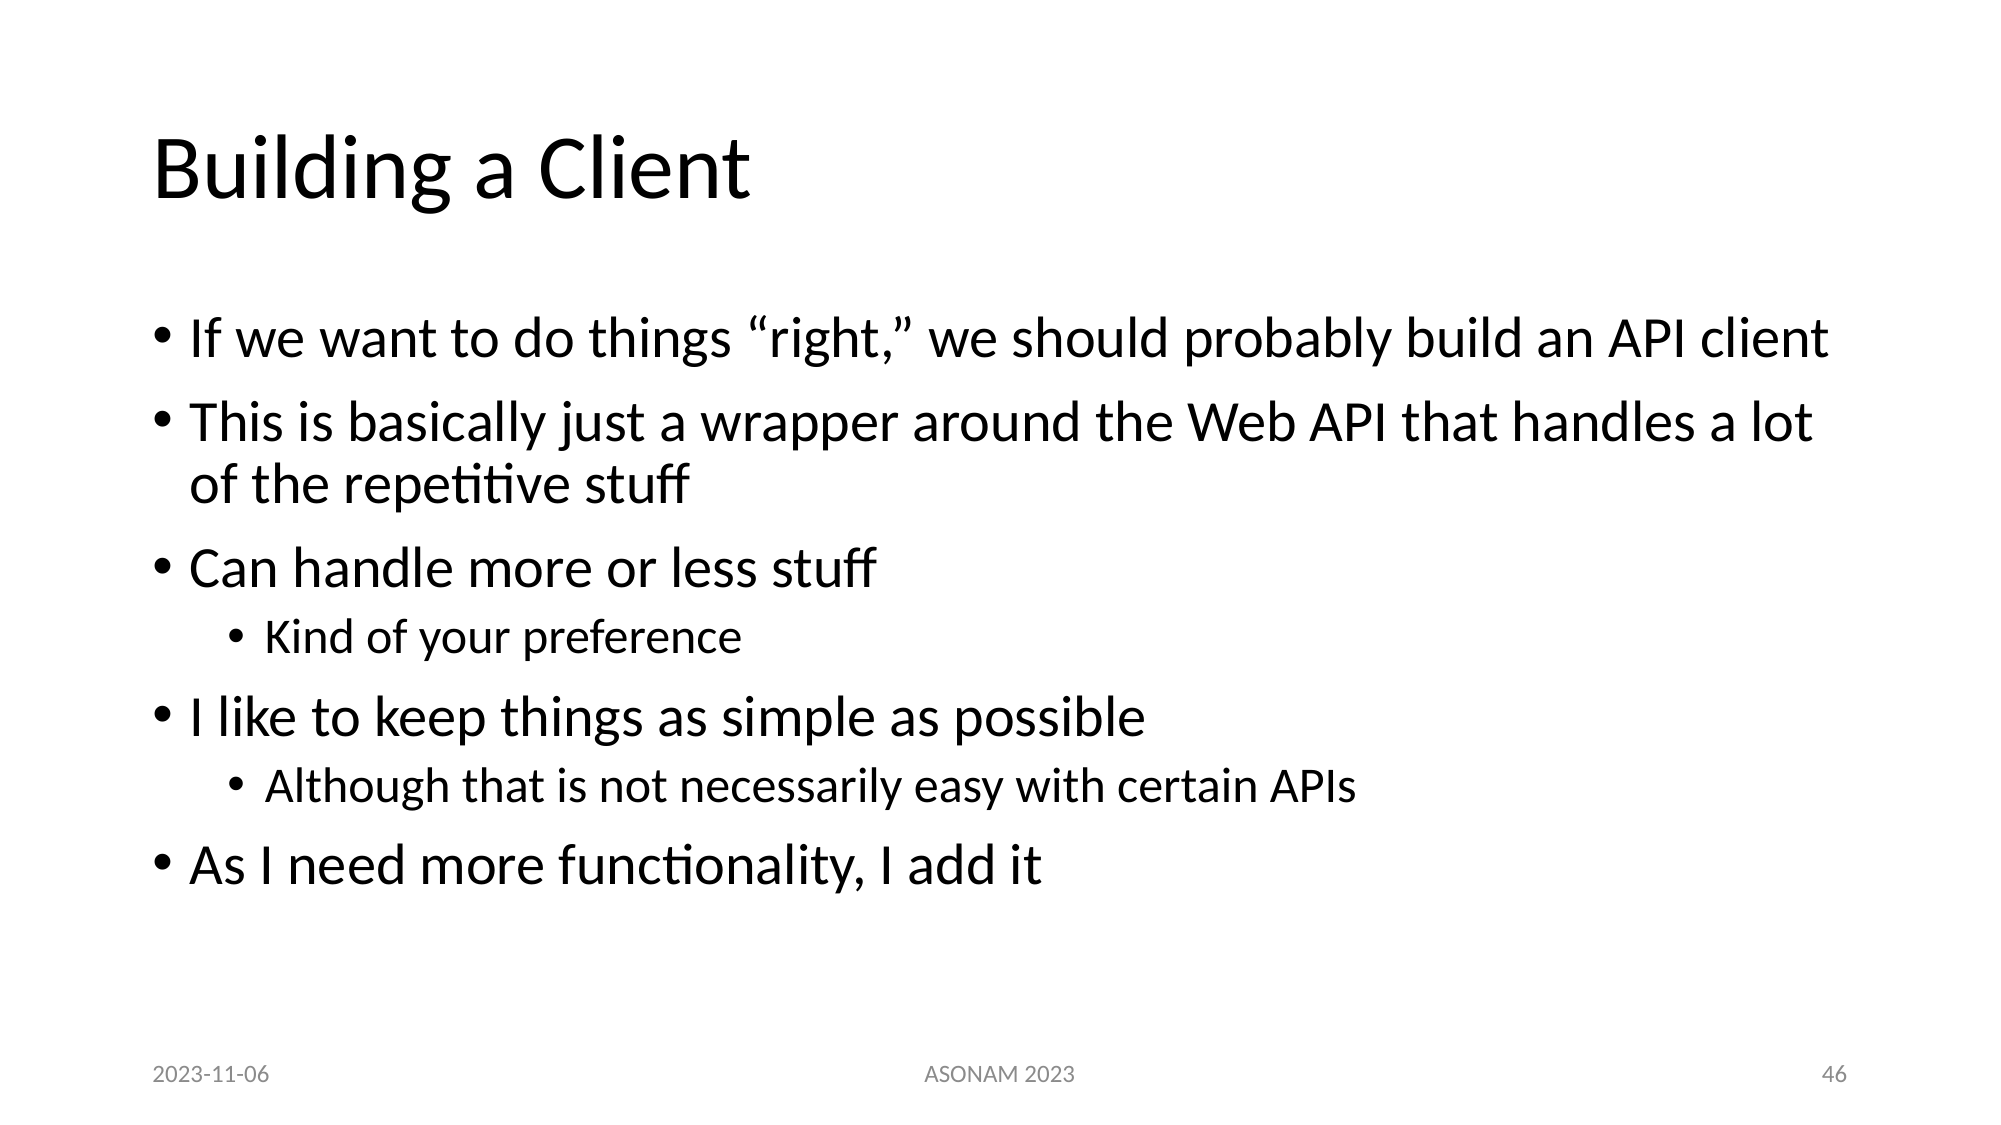

# Building a Client
If we want to do things “right,” we should probably build an API client
This is basically just a wrapper around the Web API that handles a lot of the repetitive stuff
Can handle more or less stuff
Kind of your preference
I like to keep things as simple as possible
Although that is not necessarily easy with certain APIs
As I need more functionality, I add it

2023-11-06
ASONAM 2023
46